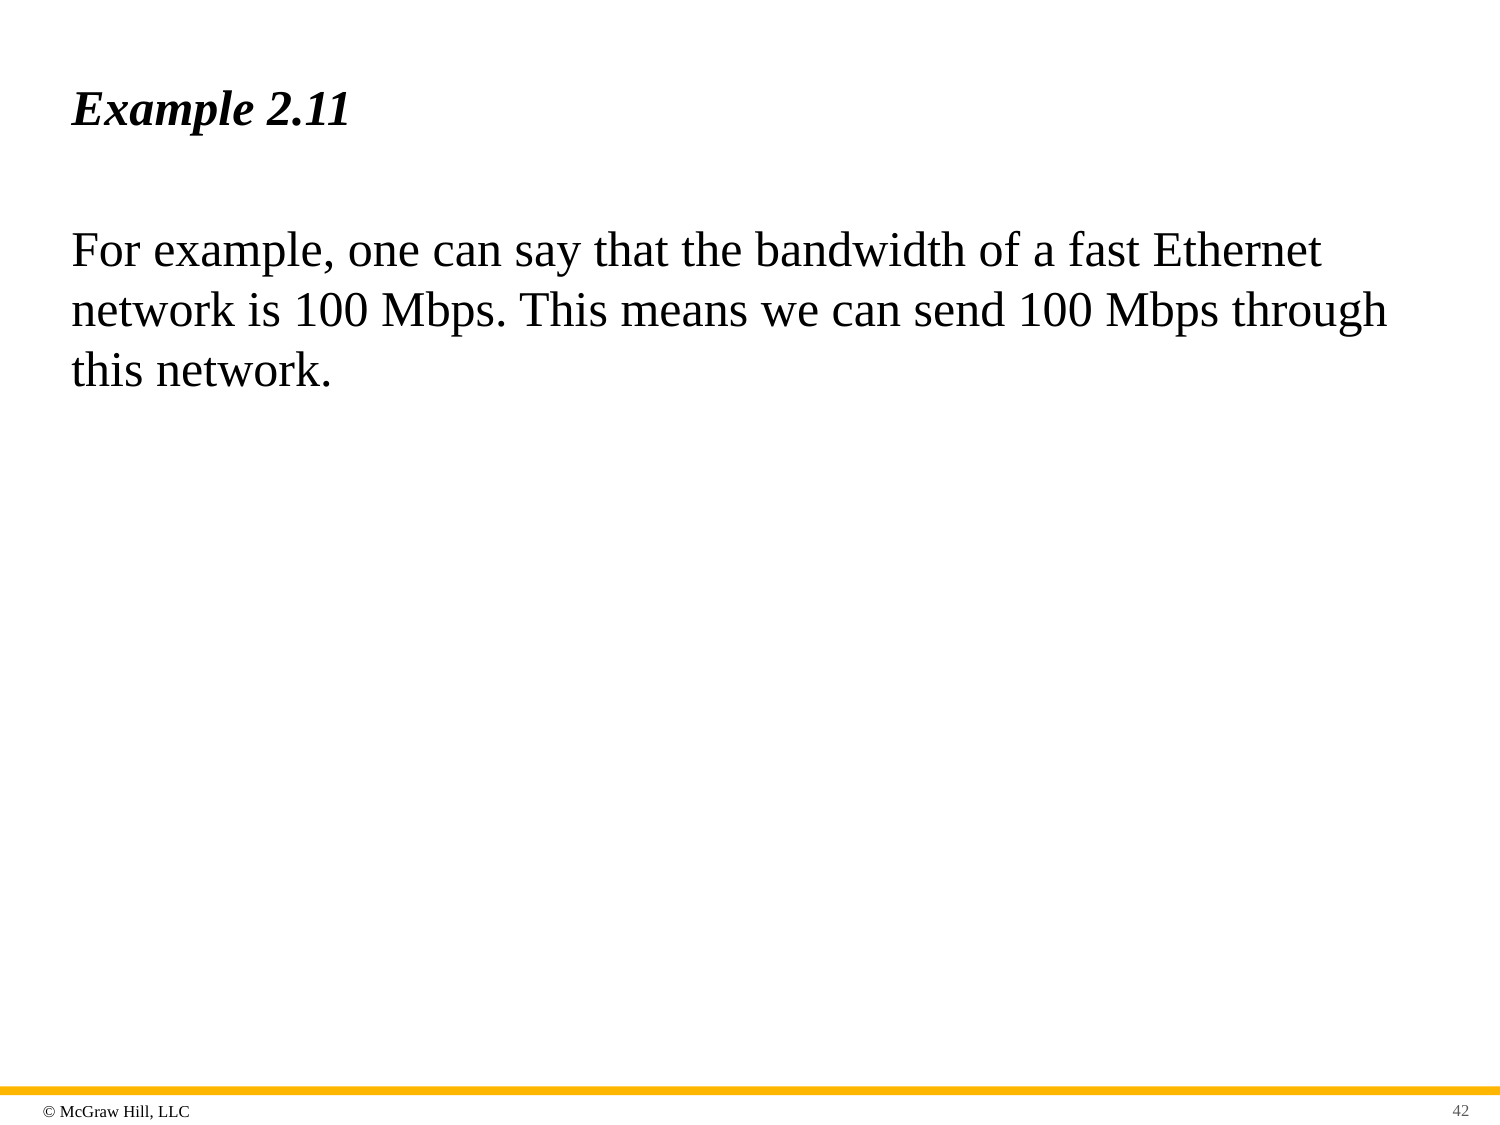

# Example 2.11
For example, one can say that the bandwidth of a fast Ethernet network is 100 Mbps. This means we can send 100 Mbps through this network.
42